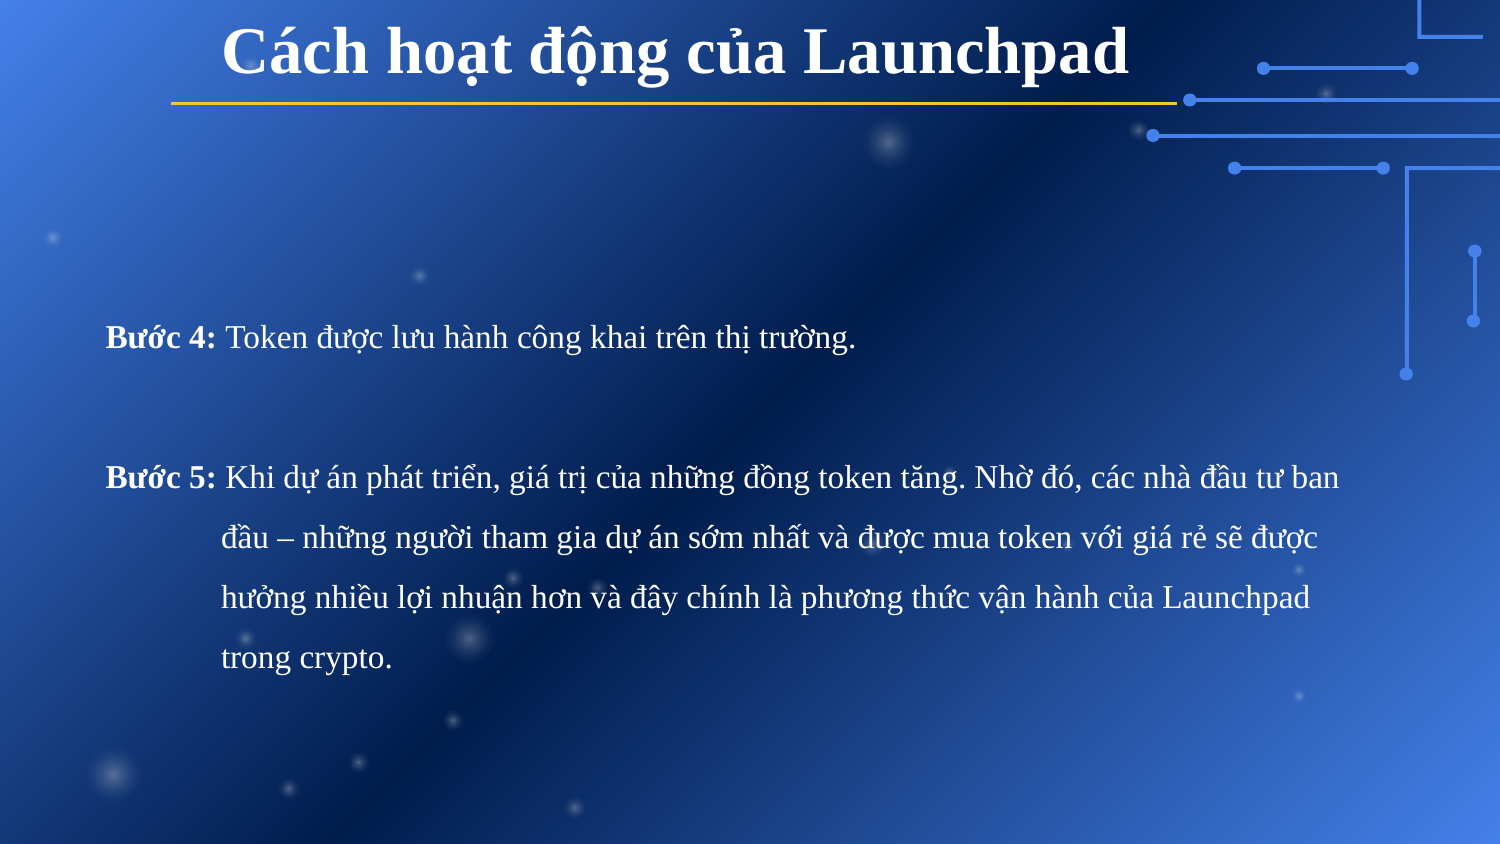

Cách hoạt động của Launchpad

Bước 4: Token được lưu hành công khai trên thị trường.

Bước 5: Khi dự án phát triển, giá trị của những đồng token tăng. Nhờ đó, các nhà đầu tư ban
              đầu – những người tham gia dự án sớm nhất và được mua token với giá rẻ sẽ được
              hưởng nhiều lợi nhuận hơn và đây chính là phương thức vận hành của Launchpad
              trong crypto.